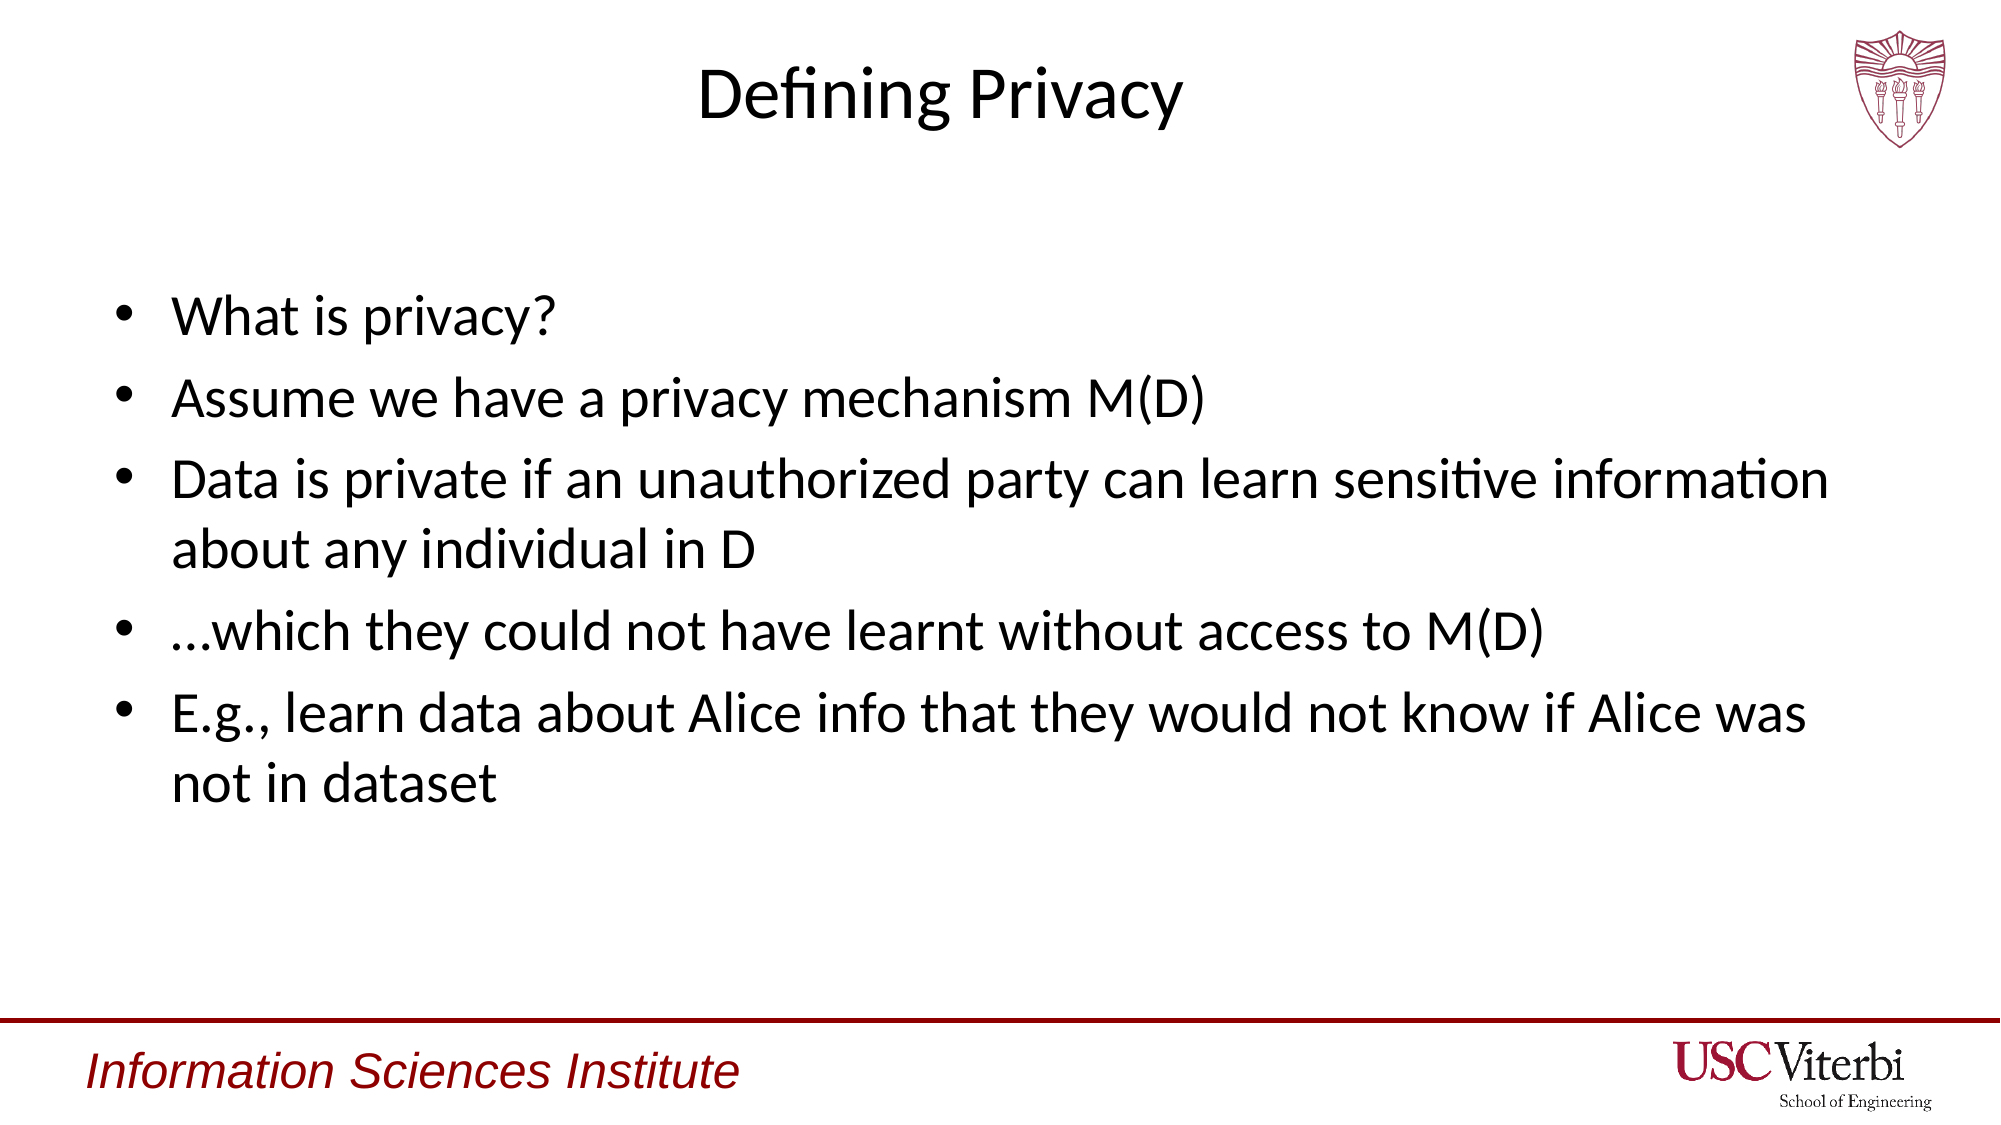

# Defining Privacy

What is privacy?
Assume we have a privacy mechanism M(D)
Data is private if an unauthorized party can learn sensitive information about any individual in D
…which they could not have learnt without access to M(D)
E.g., learn data about Alice info that they would not know if Alice was not in dataset